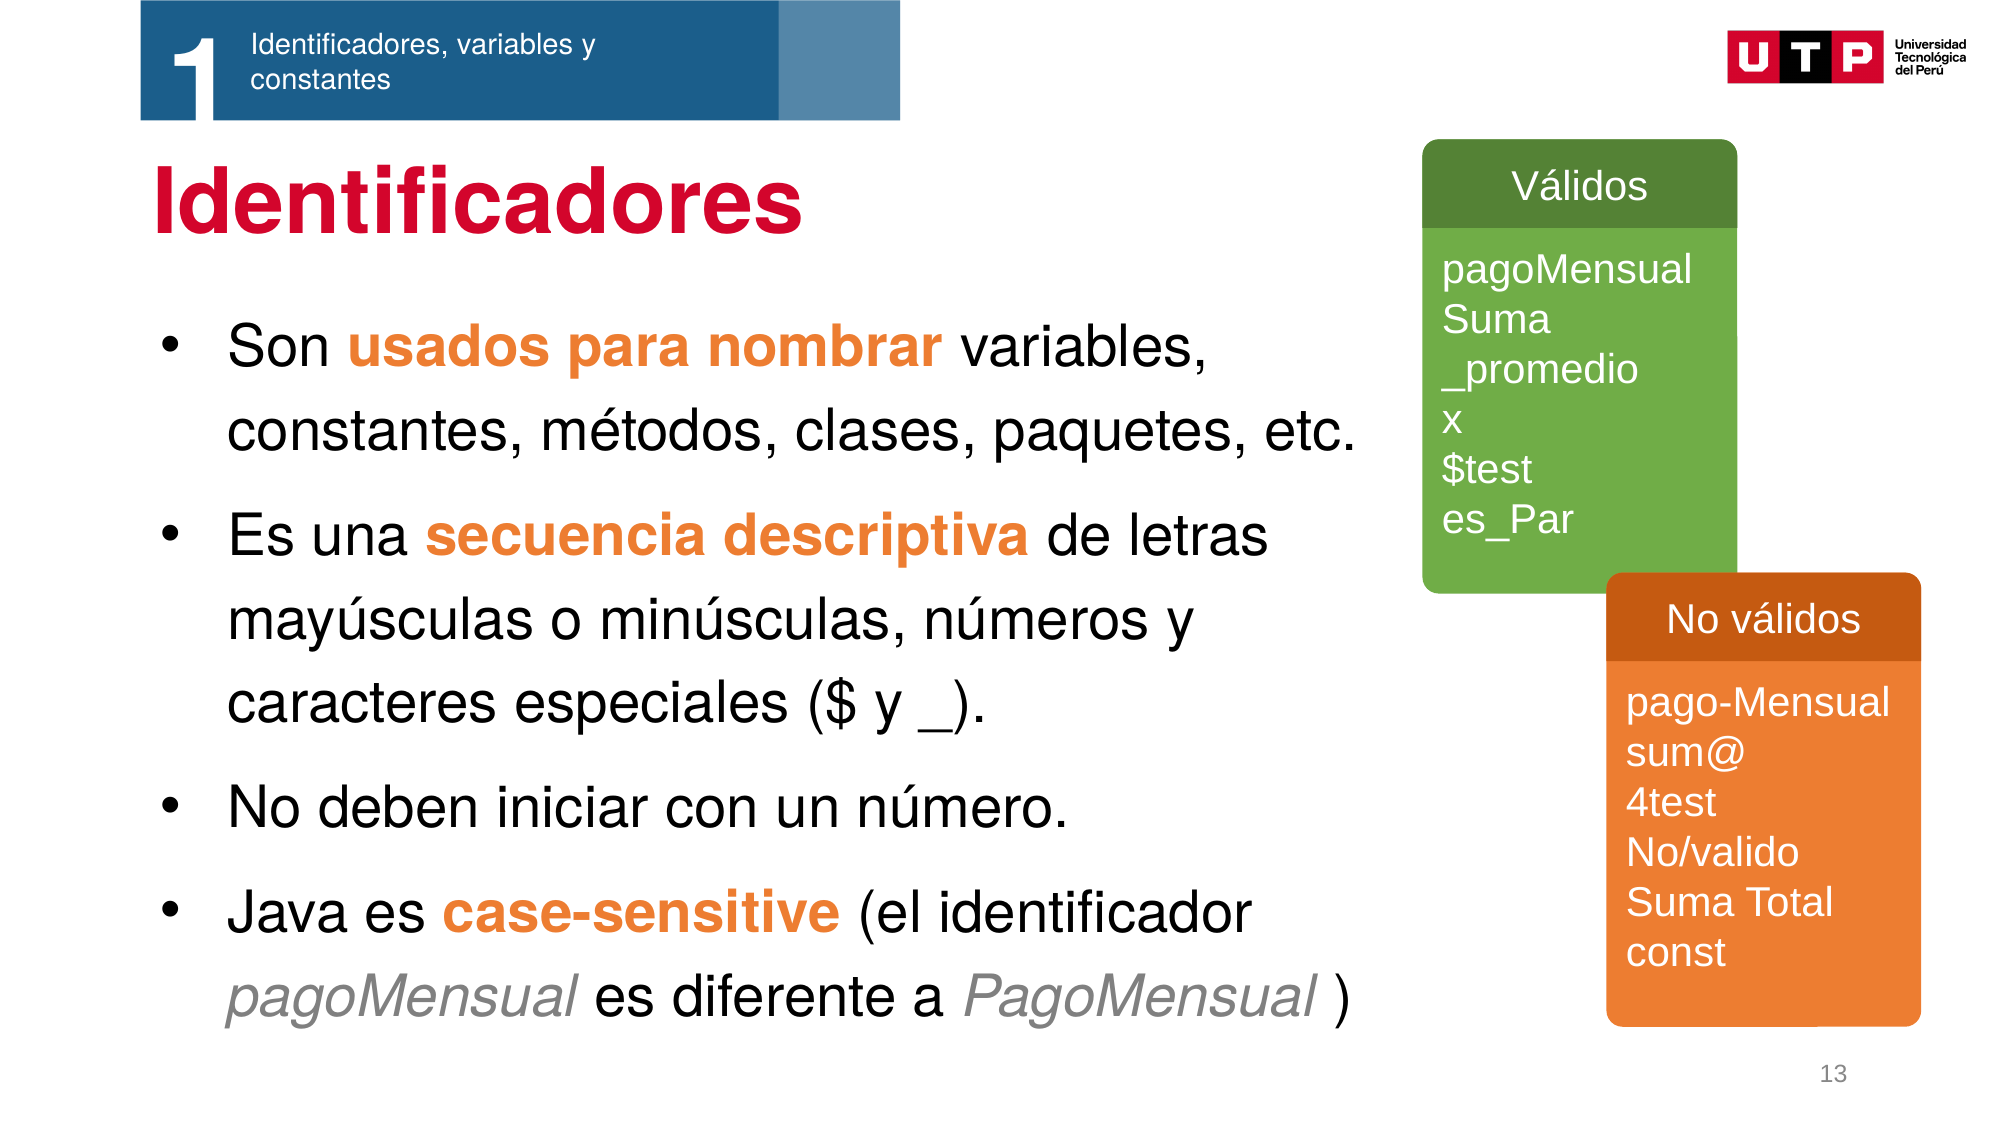

1

Identificadores, variables y constantes
# Identificadores

pagoMensual
Suma
_promedio
x
$test
es_Par
Válidos
Son usados para nombrar variables, constantes, métodos, clases, paquetes, etc.
Es una secuencia descriptiva de letras mayúsculas o minúsculas, números y caracteres especiales ($ y _).
No deben iniciar con un número.
Java es case-sensitive (el identificador pagoMensual es diferente a PagoMensual )

pago-Mensual
sum@
4test
No/valido
Suma Total
const
No válidos
13